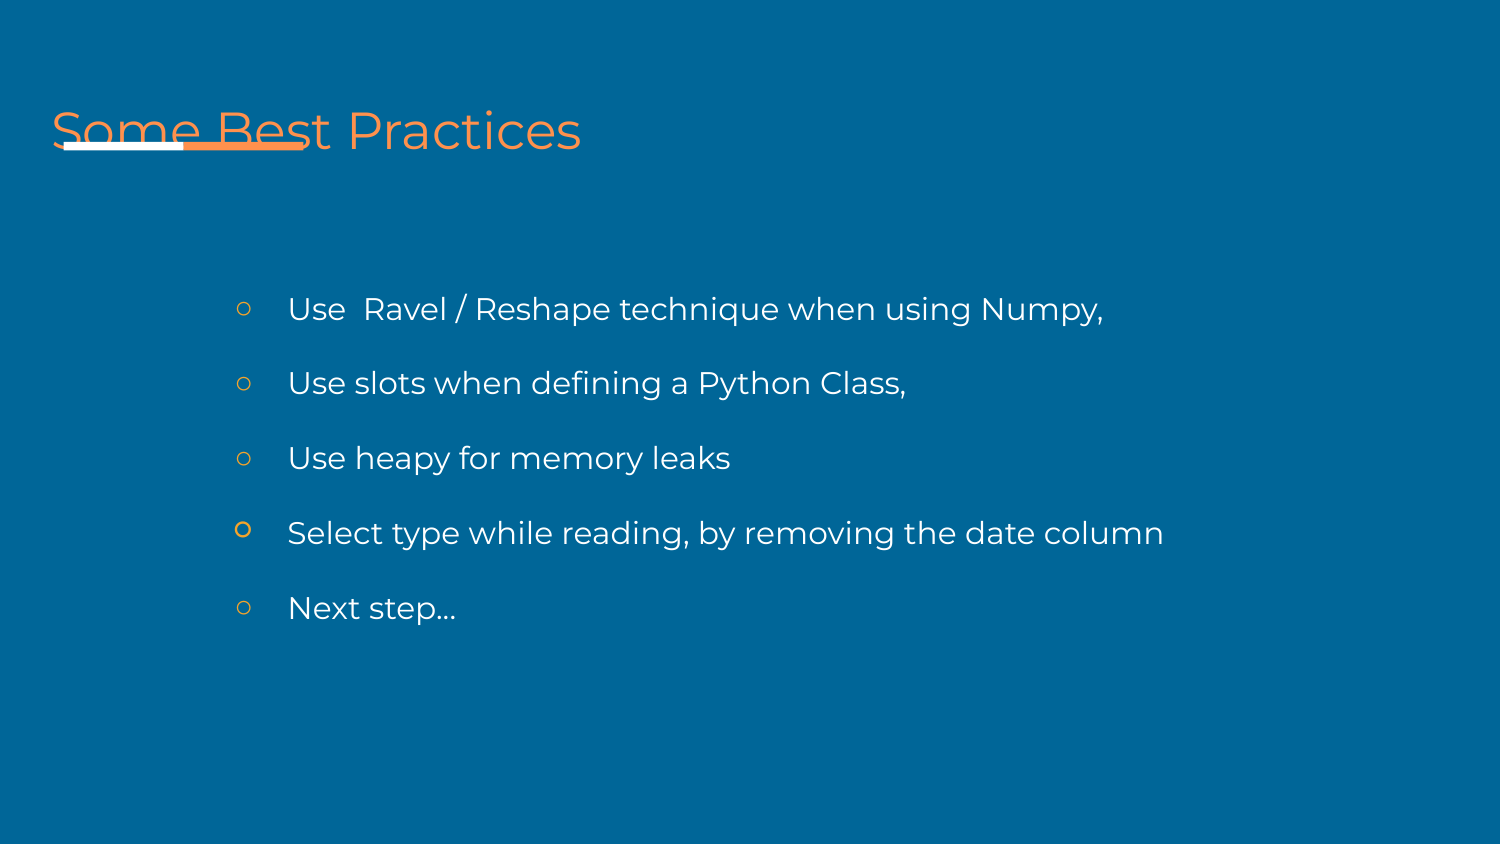

Some Best Practices

Use  Ravel / Reshape technique when using Numpy,
Use slots when defining a Python Class,
Use heapy for memory leaks
Select type while reading, by removing the date column
Next step...